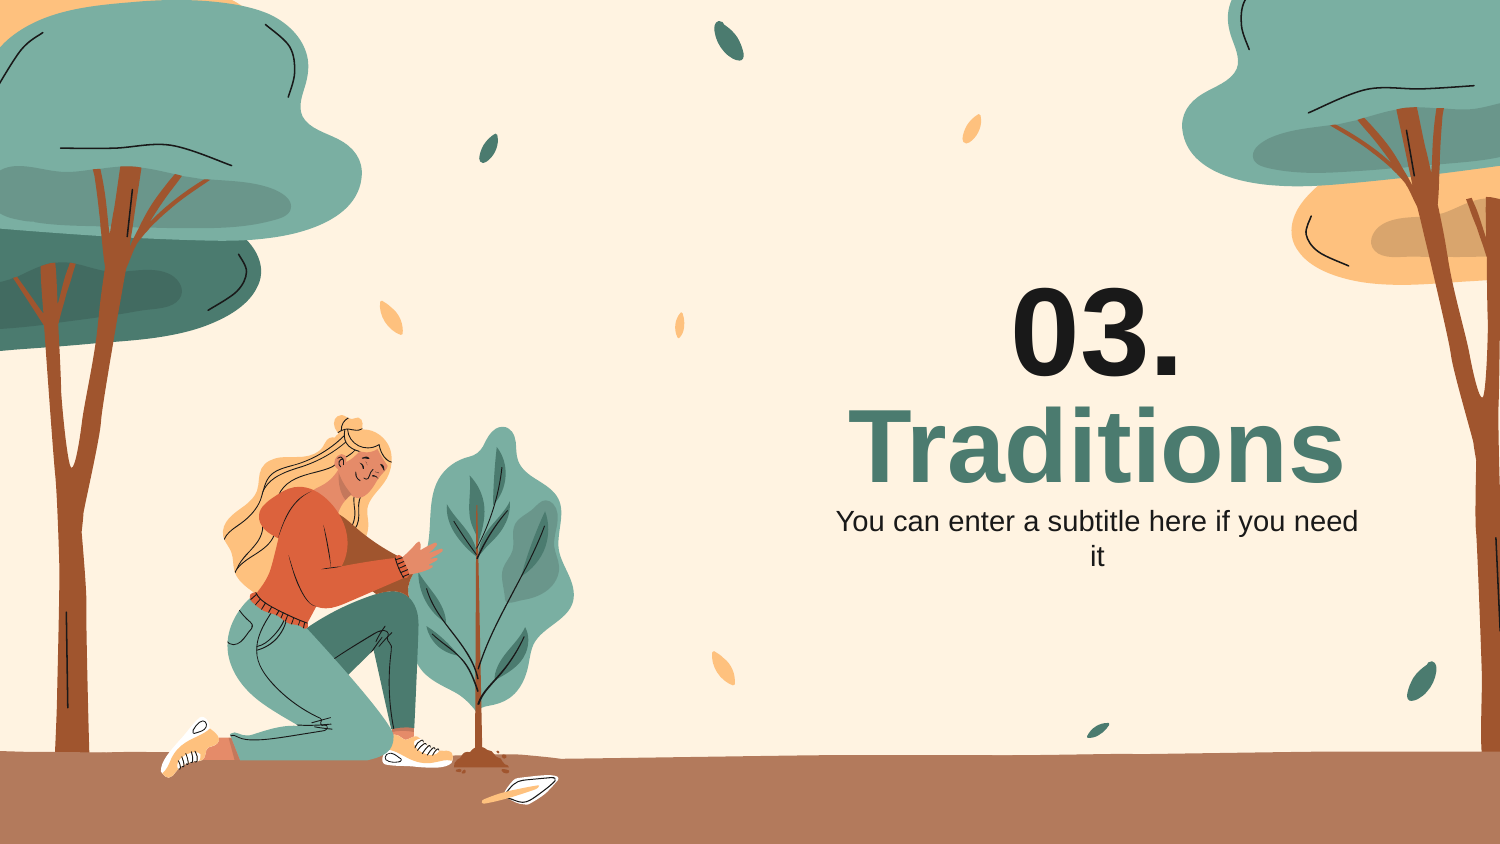

03.
# Traditions

You can enter a subtitle here if you need it